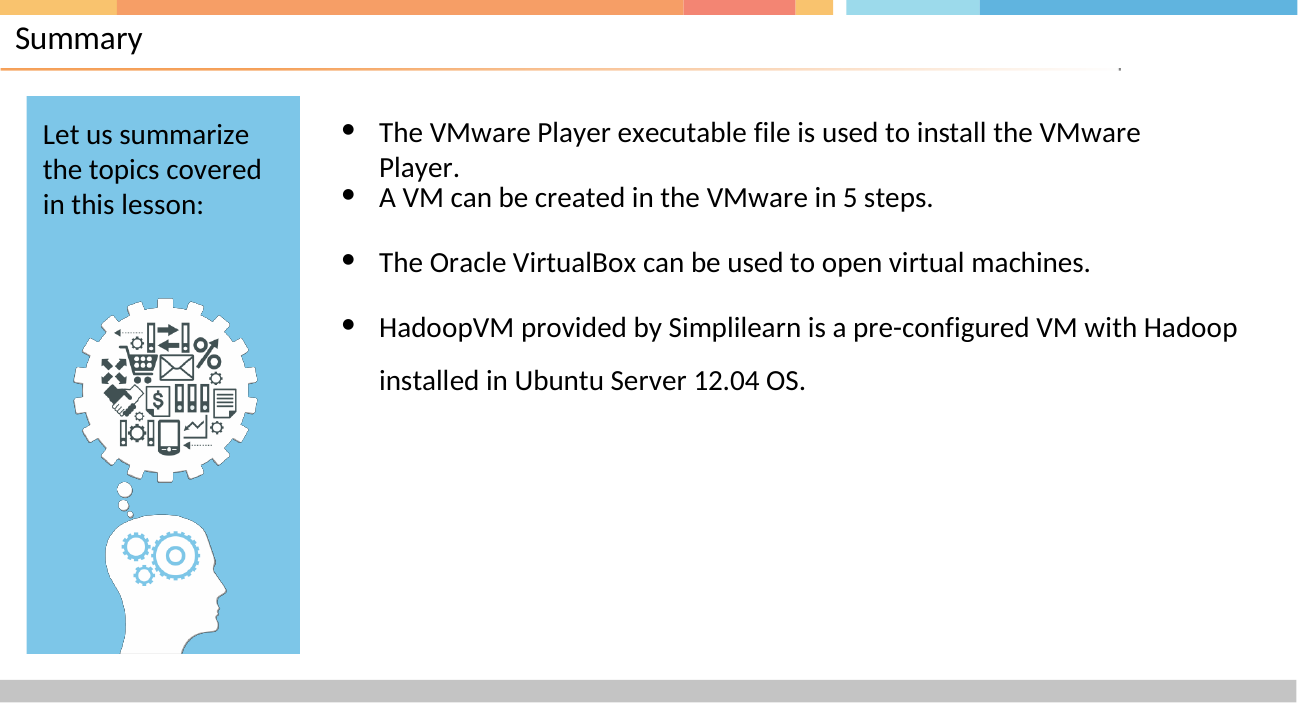

# Summary

Let us summarize the topics covered in this lesson:
The VMware Player executable file is used to install the VMware Player.
A VM can be created in the VMware in 5 steps.
The Oracle VirtualBox can be used to open virtual machines.

HadoopVM provided by Simplilearn is a pre-configured VM with Hadoop
installed in Ubuntu Server 12.04 OS.